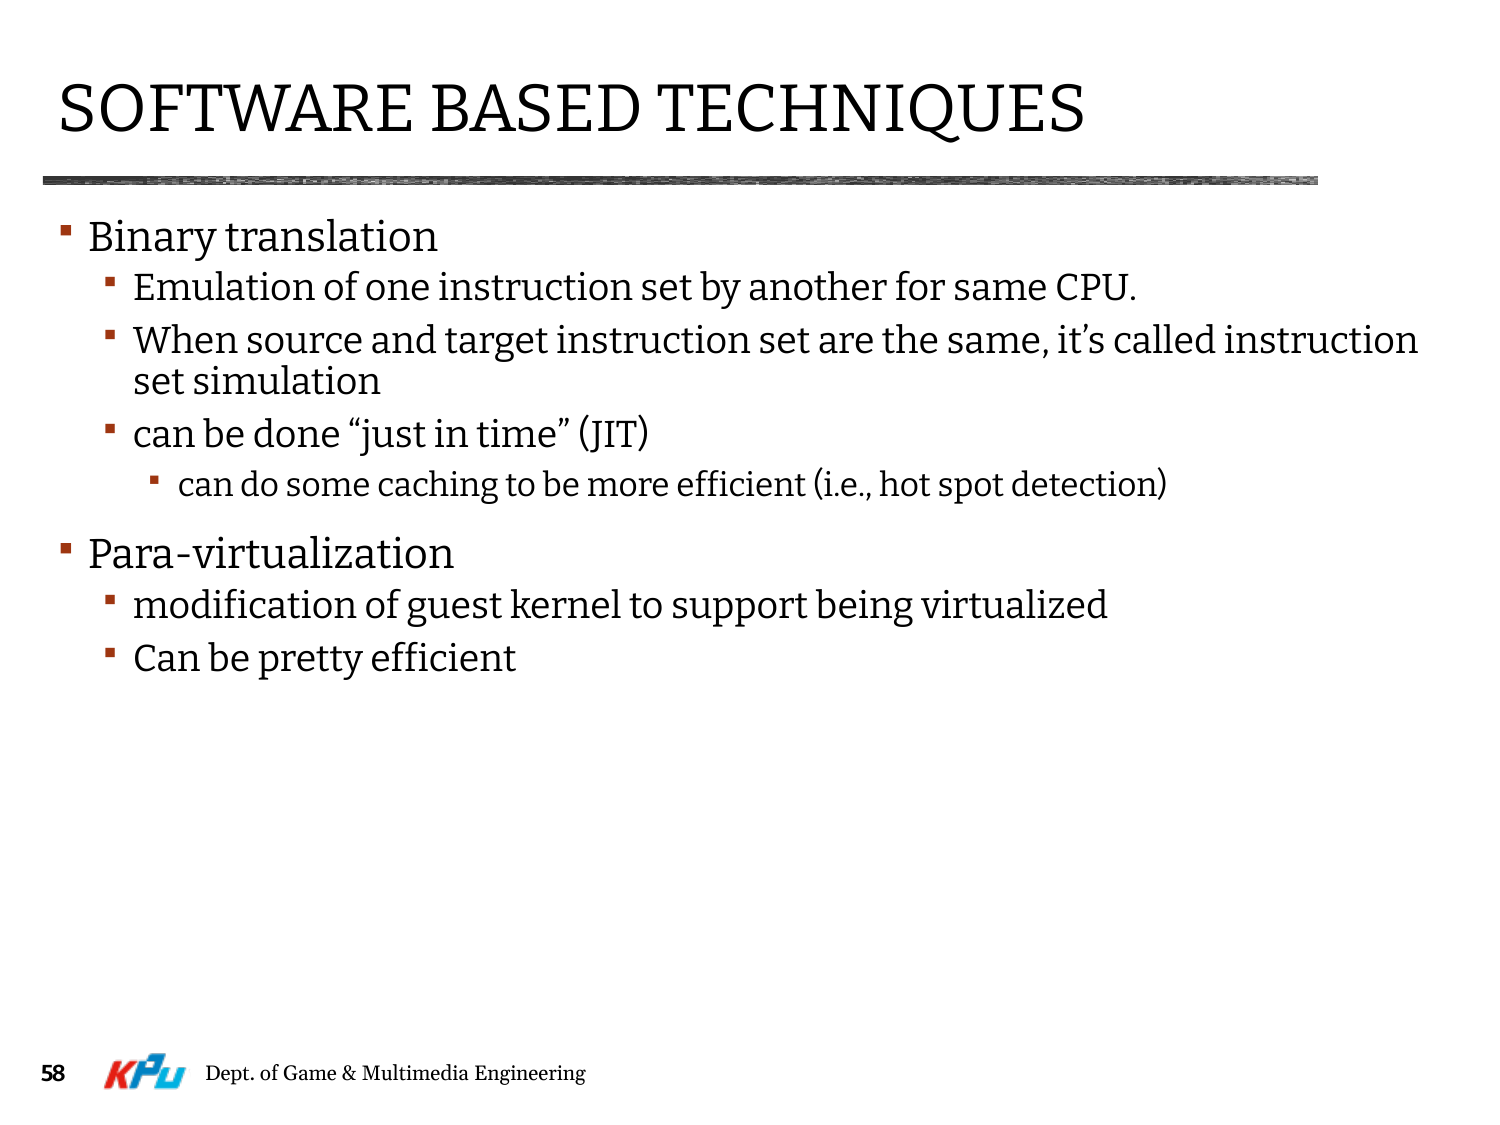

# Software based techniques
Binary translation
Emulation of one instruction set by another for same CPU.
When source and target instruction set are the same, it’s called instruction set simulation
can be done “just in time” (JIT)
can do some caching to be more efficient (i.e., hot spot detection)
Para-virtualization
modification of guest kernel to support being virtualized
Can be pretty efficient
58
Dept. of Game & Multimedia Engineering